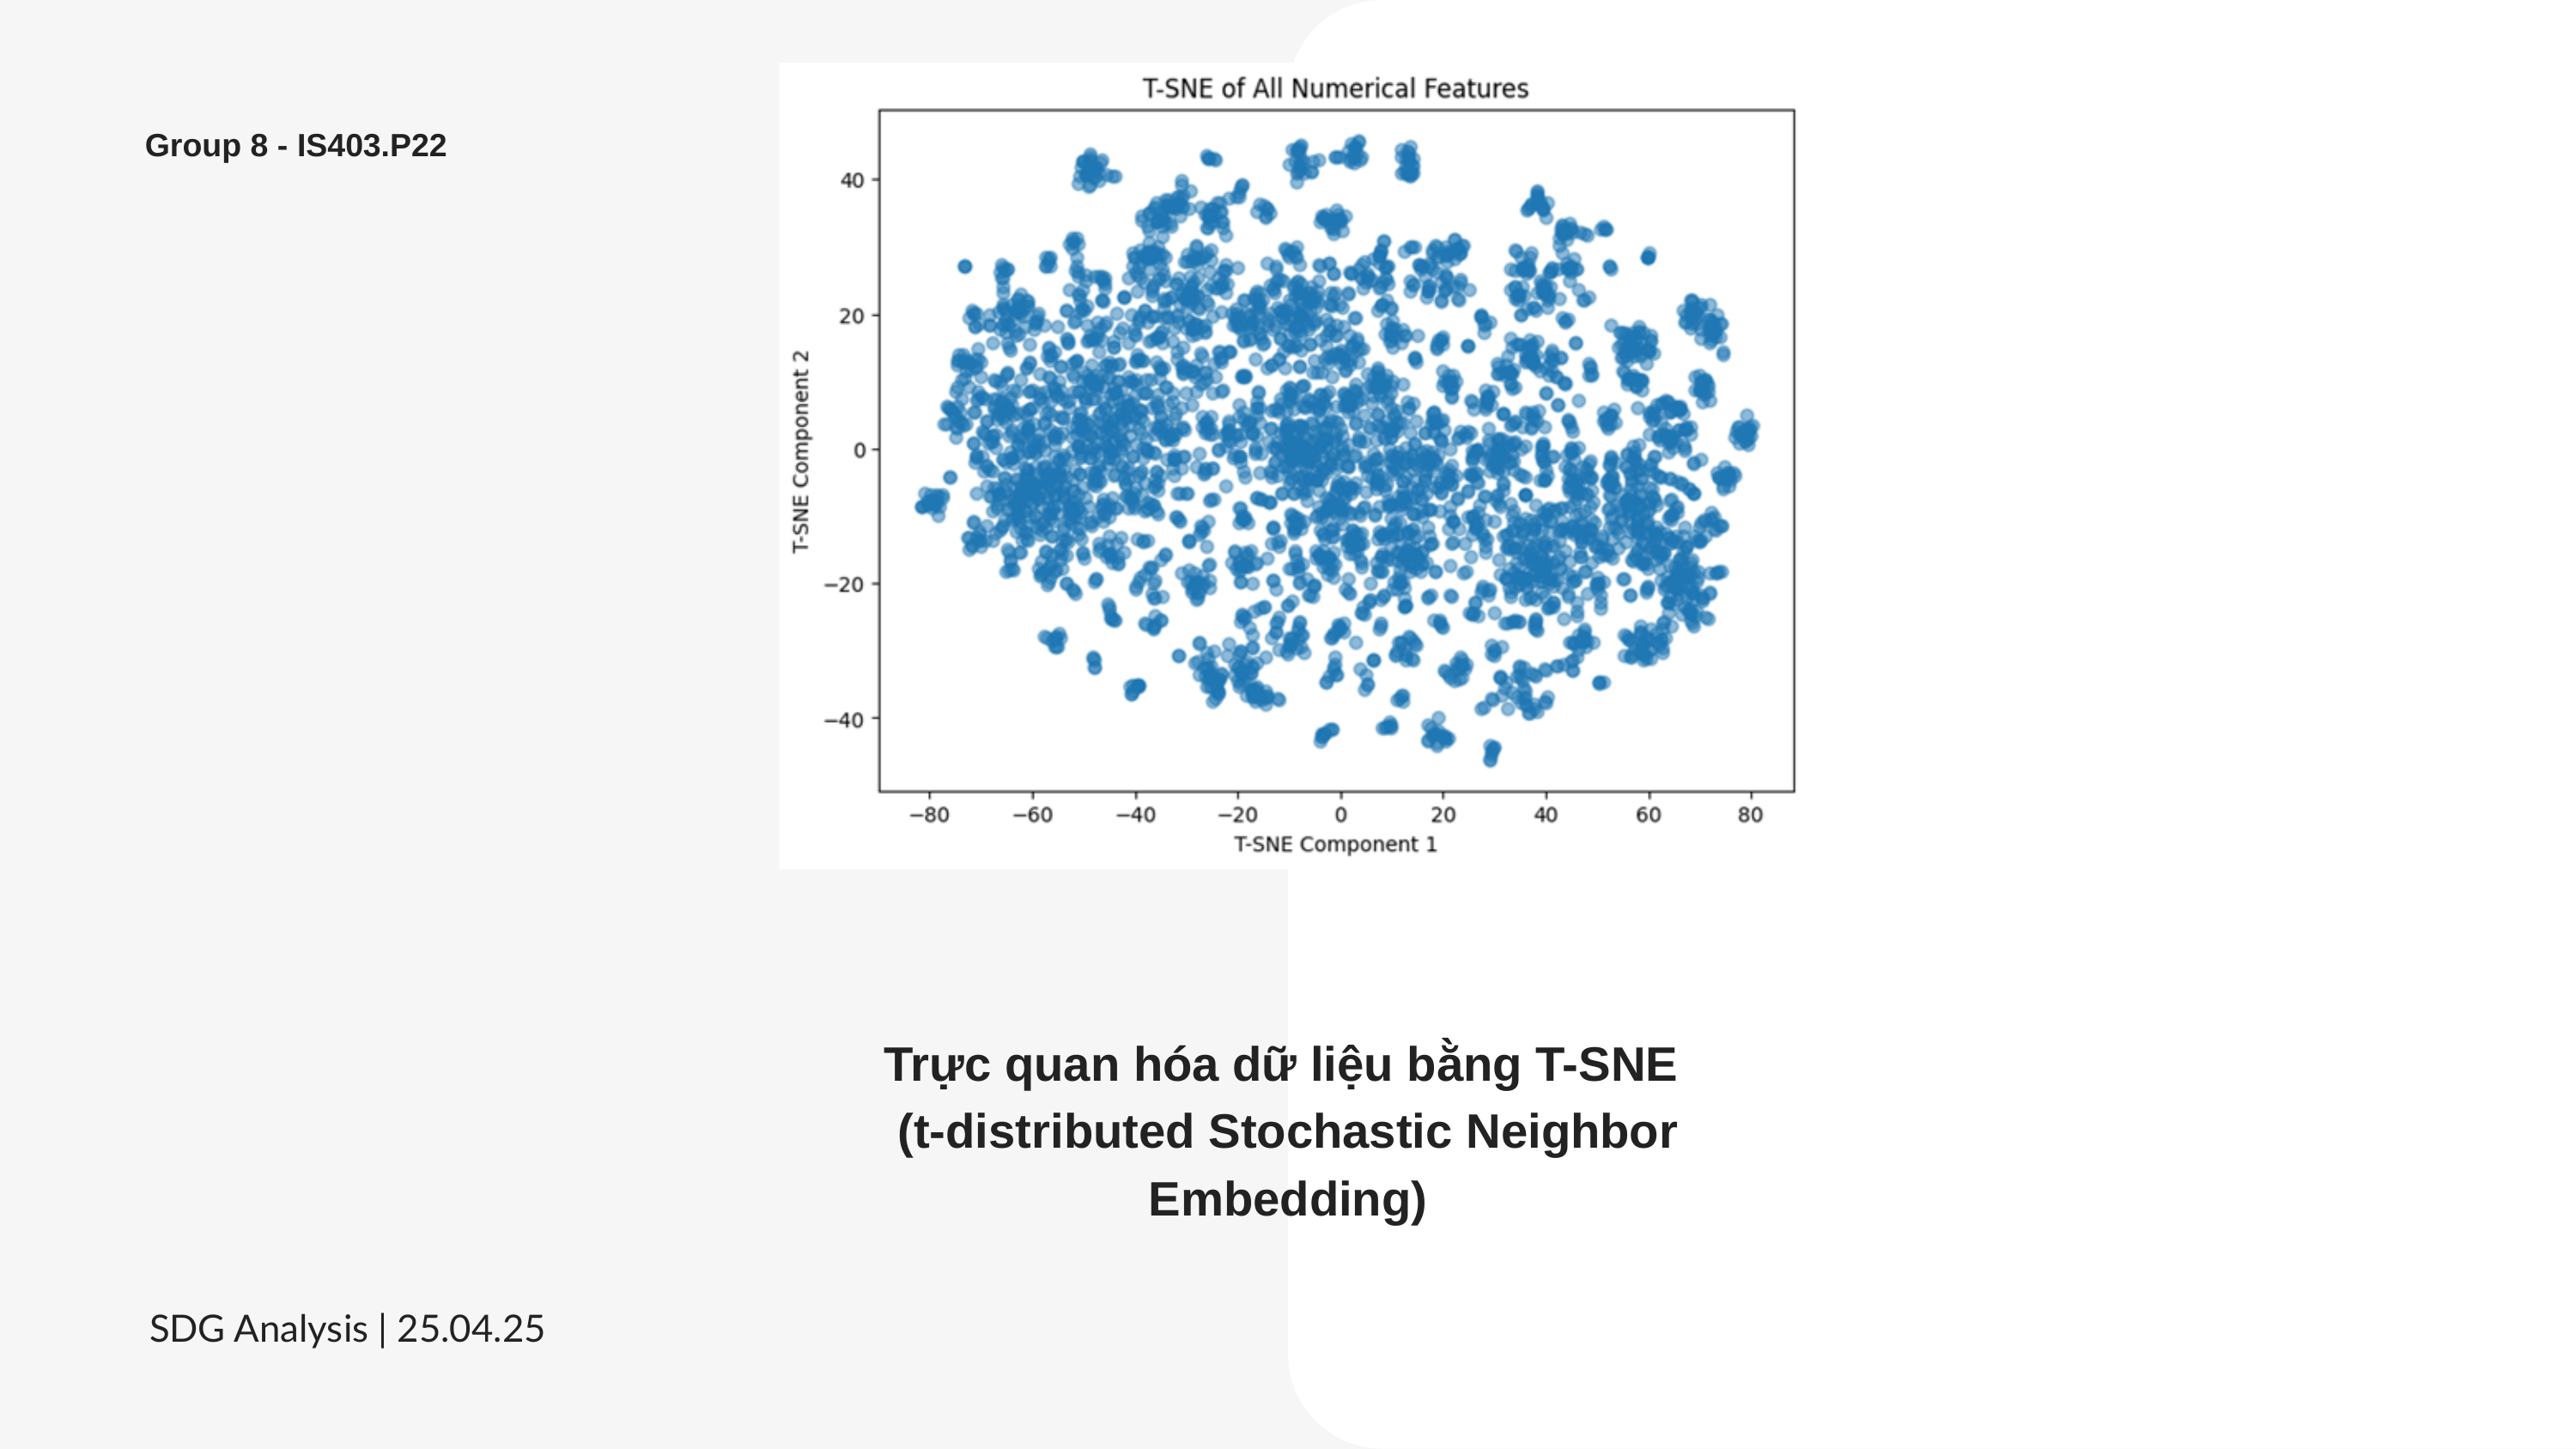

Group 8 - IS403.P22
Trực quan hóa dữ liệu bằng T-SNE
(t-distributed Stochastic Neighbor Embedding)

SDG Analysis | 25.04.25